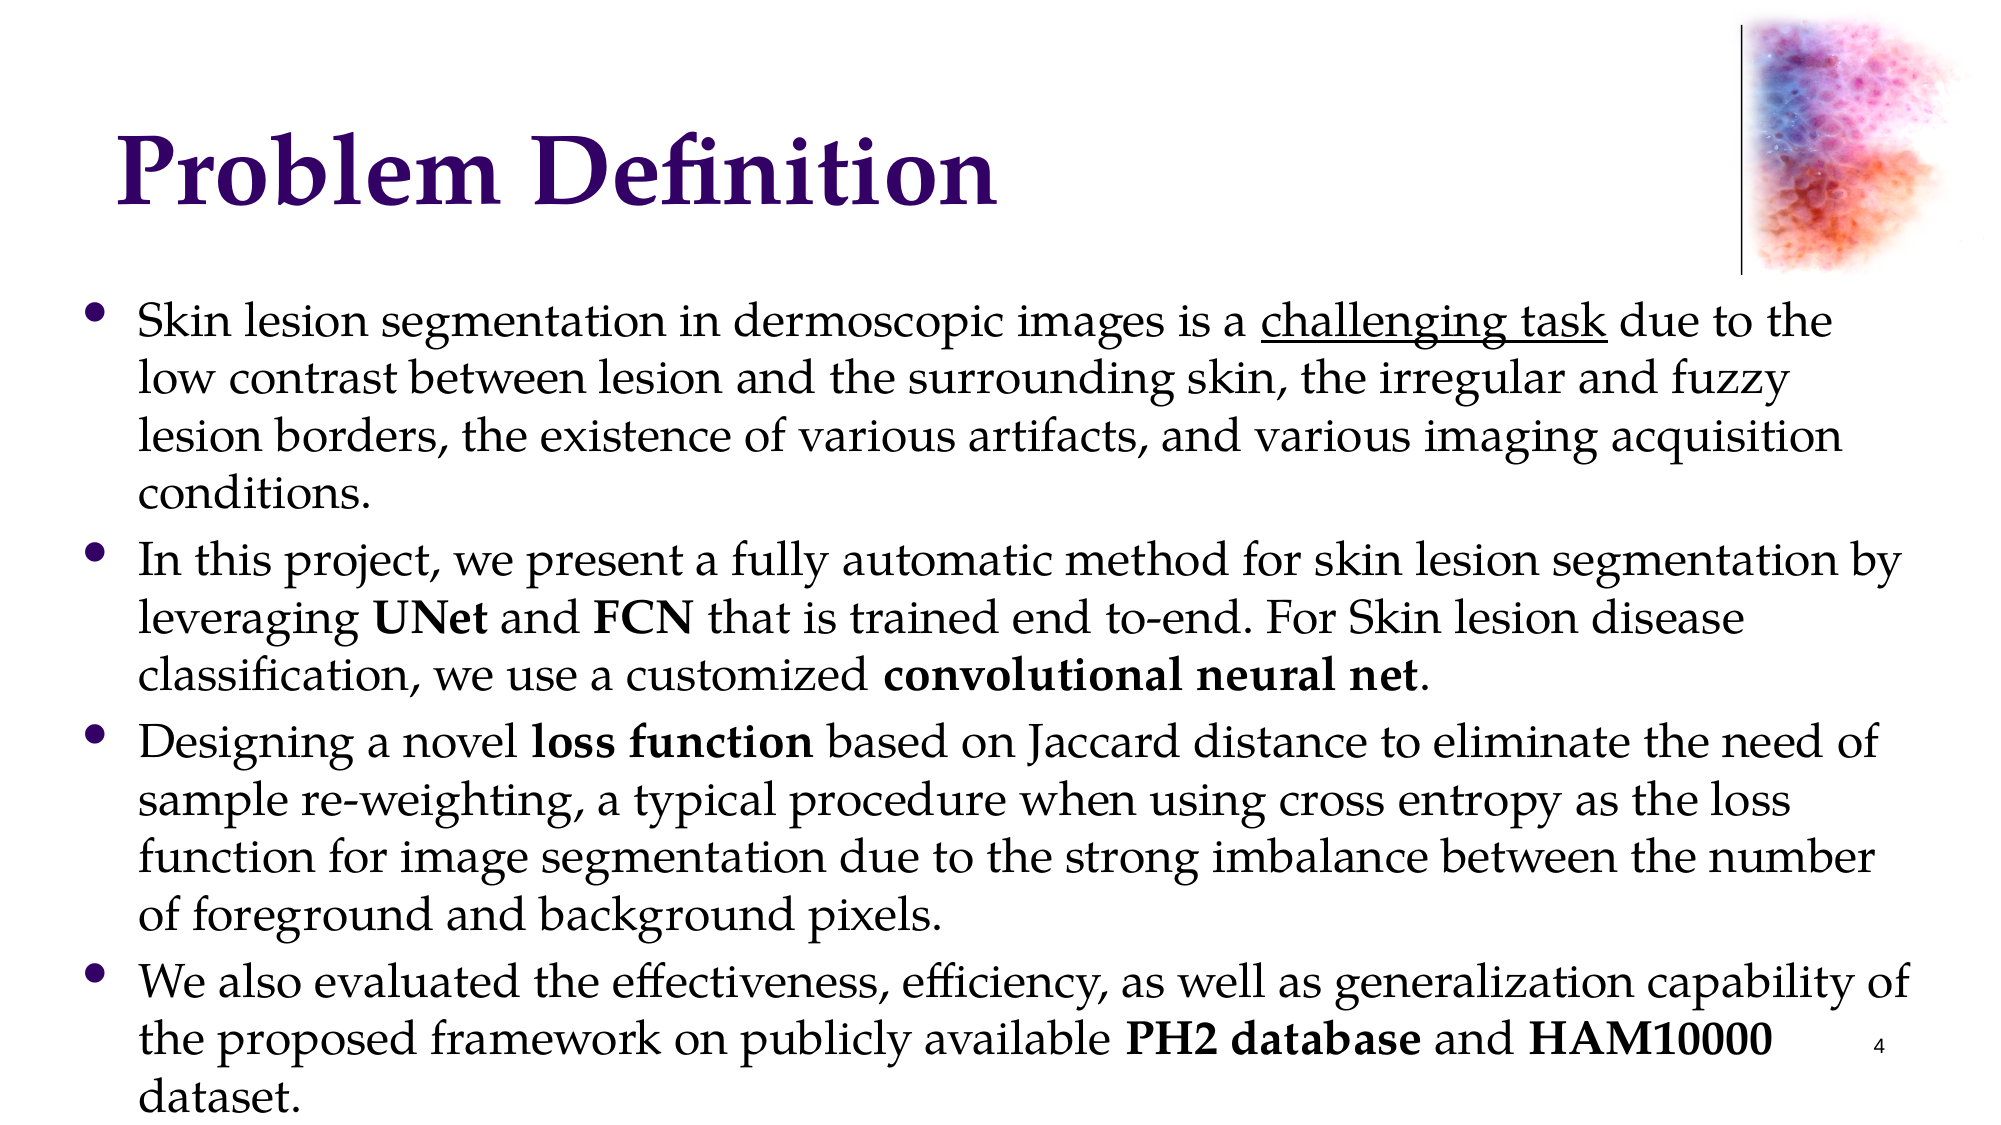

# Problem Definition
Skin lesion segmentation in dermoscopic images is a challenging task due to the low contrast between lesion and the surrounding skin, the irregular and fuzzy lesion borders, the existence of various artifacts, and various imaging acquisition conditions.
In this project, we present a fully automatic method for skin lesion segmentation by leveraging UNet and FCN that is trained end to-end. For Skin lesion disease classification, we use a customized convolutional neural net.
Designing a novel loss function based on Jaccard distance to eliminate the need of sample re-weighting, a typical procedure when using cross entropy as the loss function for image segmentation due to the strong imbalance between the number of foreground and background pixels.
We also evaluated the effectiveness, efficiency, as well as generalization capability of the proposed framework on publicly available PH2 database and HAM10000 dataset.
4